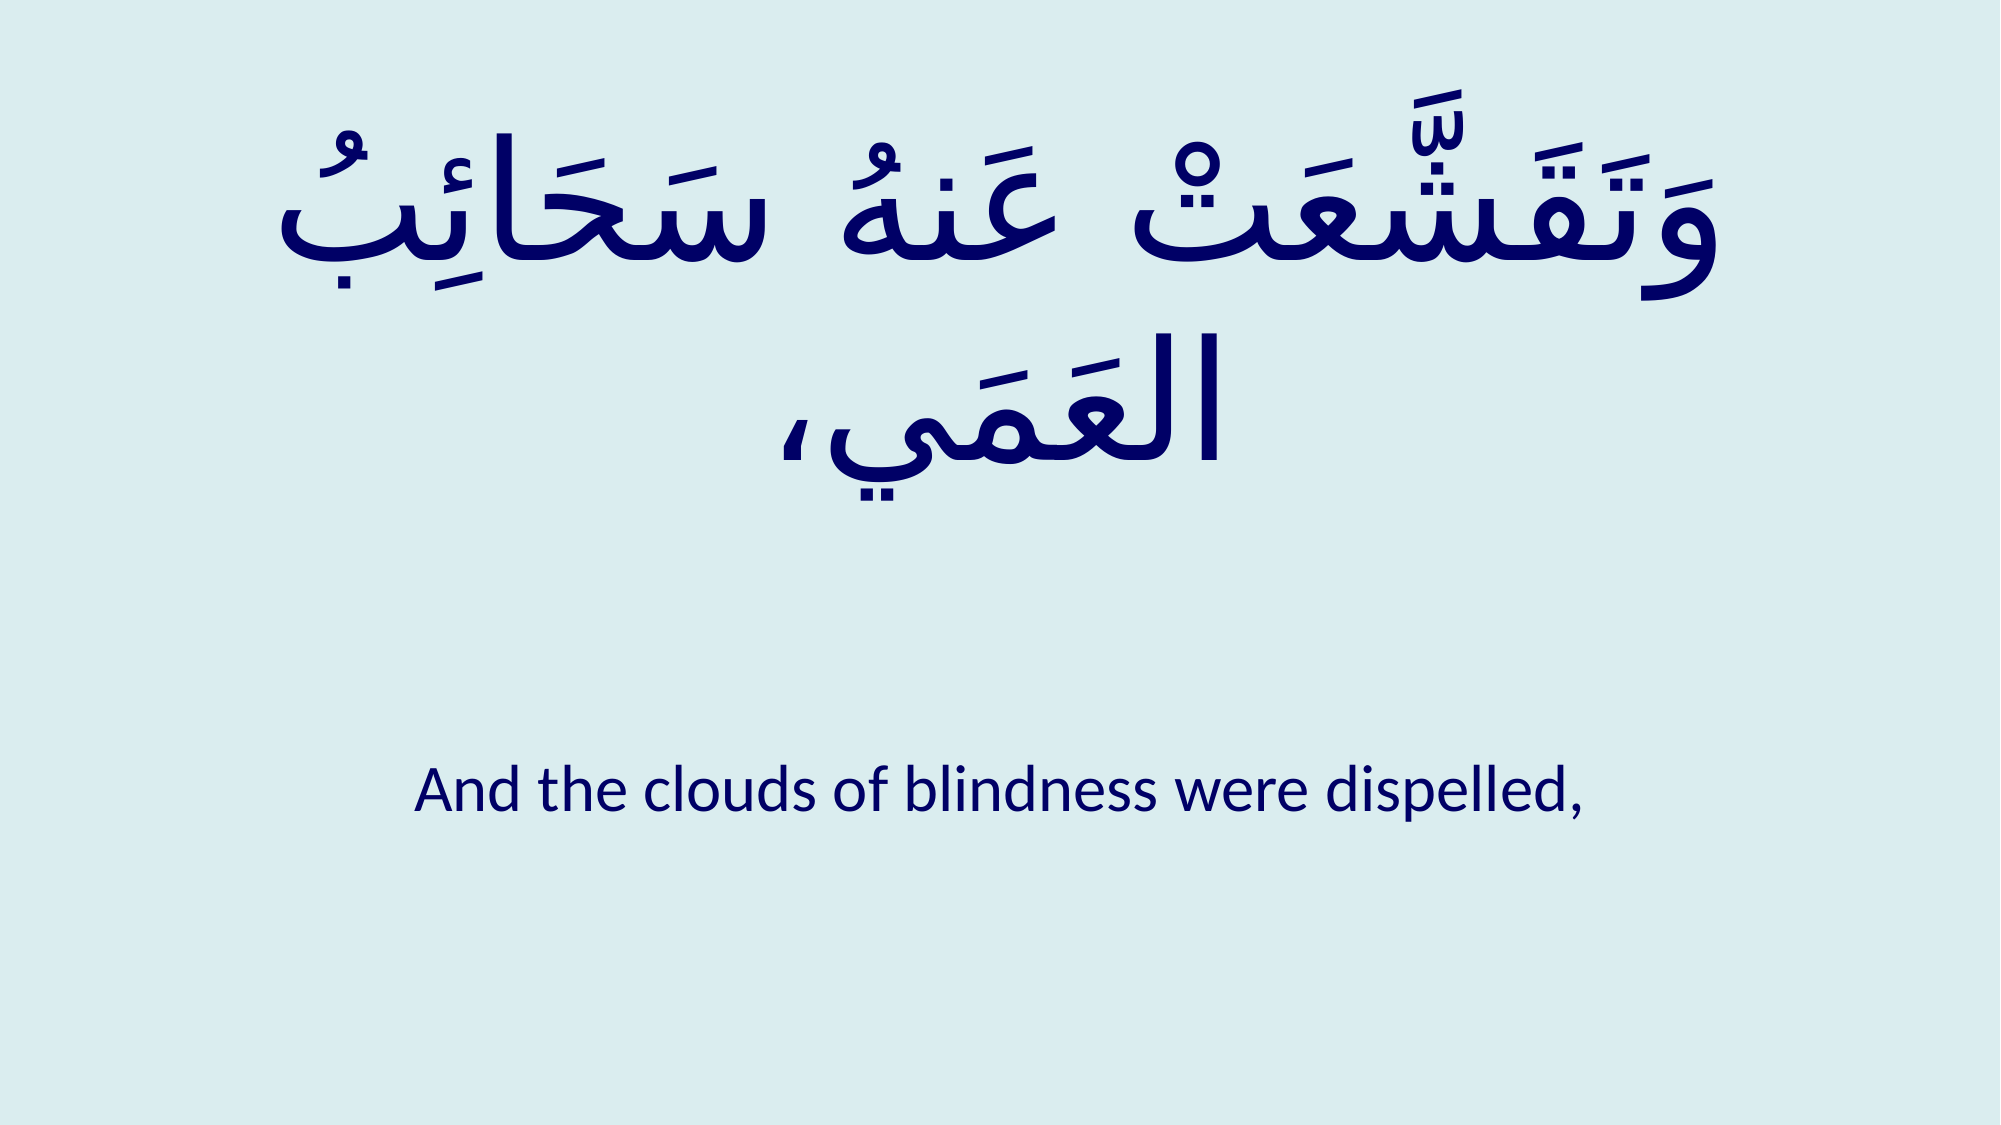

# وَتَقَشَّعَتْ عَنهُ سَحَائِبُ العَمَي،
And the clouds of blindness were dispelled,